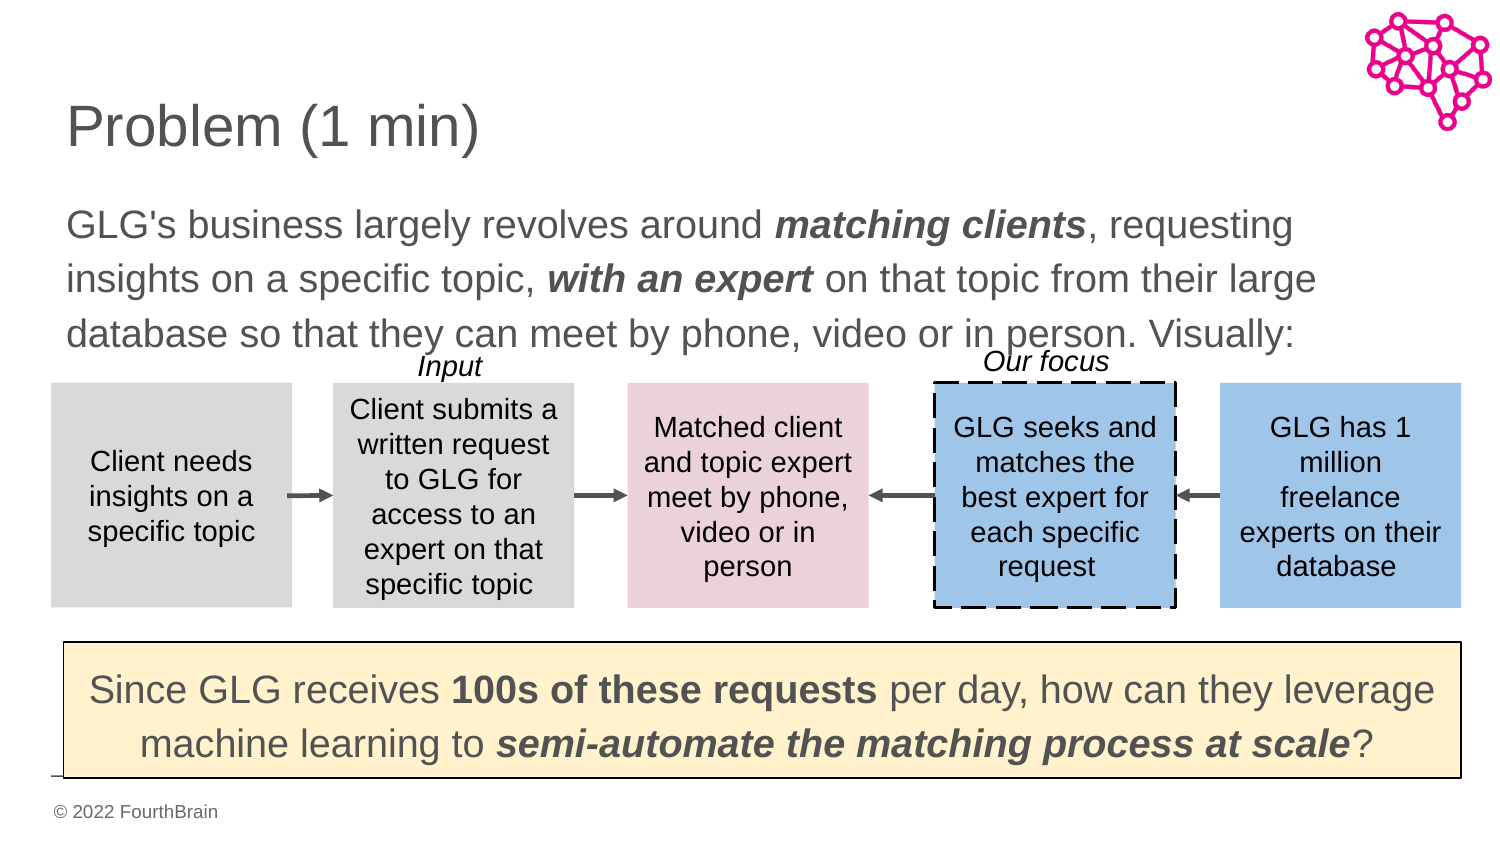

# Problem (1 min)
GLG's business largely revolves around matching clients, requesting insights on a specific topic, with an expert on that topic from their large database so that they can meet by phone, video or in person. Visually:

Our focus
Input
Client needs insights on a specific topic
Client submits a written request to GLG for access to an expert on that specific topic
Matched client and topic expert meet by phone, video or in person
GLG seeks and matches the best expert for each specific request
GLG has 1 million freelance experts on their database
Since GLG receives 100s of these requests per day, how can they leverage machine learning to semi-automate the matching process at scale?